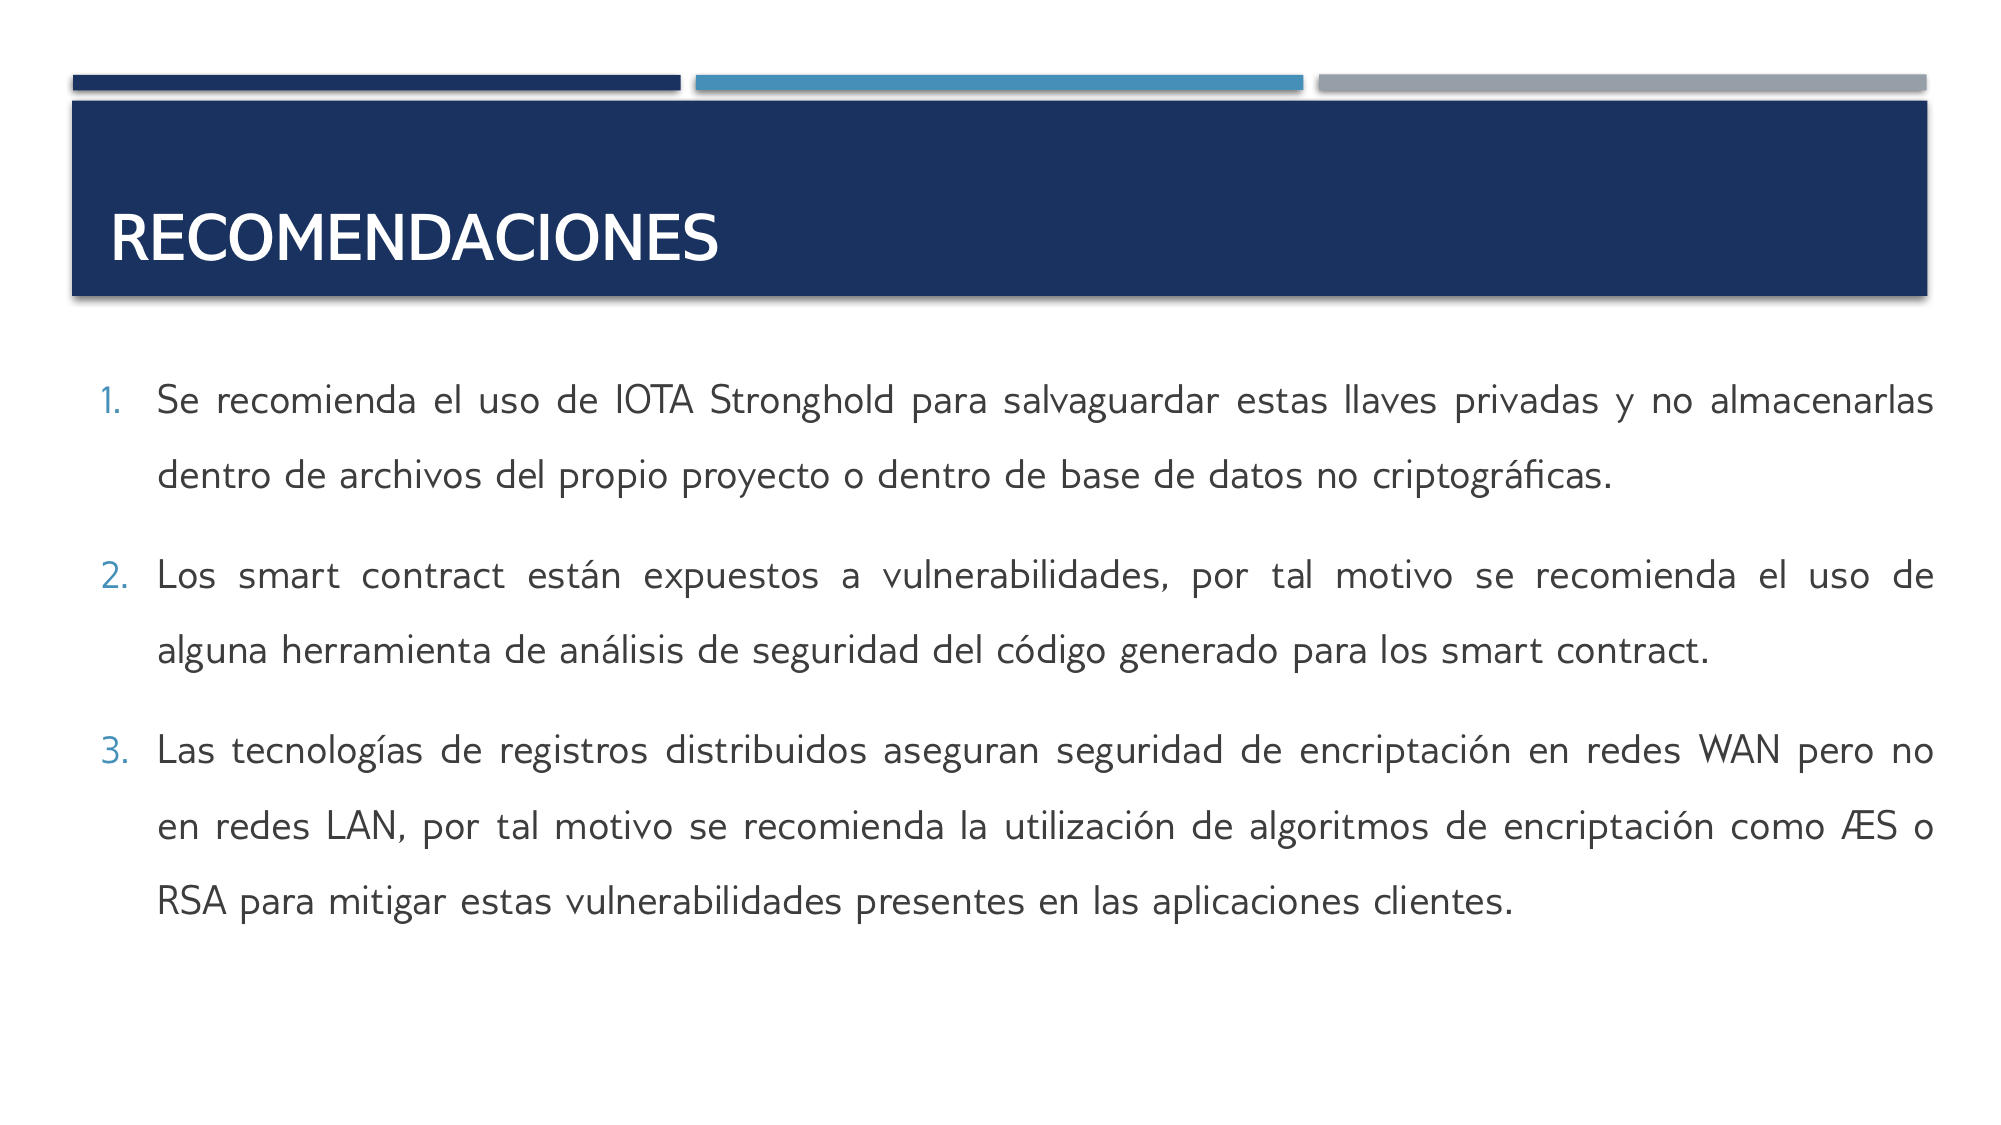

# RECOMENDACIONES

Se recomienda el uso de IOTA Stronghold para salvaguardar estas llaves privadas y no almacenarlas dentro de archivos del propio proyecto o dentro de base de datos no criptográficas.
Los smart contract están expuestos a vulnerabilidades, por tal motivo se recomienda el uso de alguna herramienta de análisis de seguridad del código generado para los smart contract.
Las tecnologías de registros distribuidos aseguran seguridad de encriptación en redes WAN pero no en redes LAN, por tal motivo se recomienda la utilización de algoritmos de encriptación como AES o RSA para mitigar estas vulnerabilidades presentes en las aplicaciones clientes.